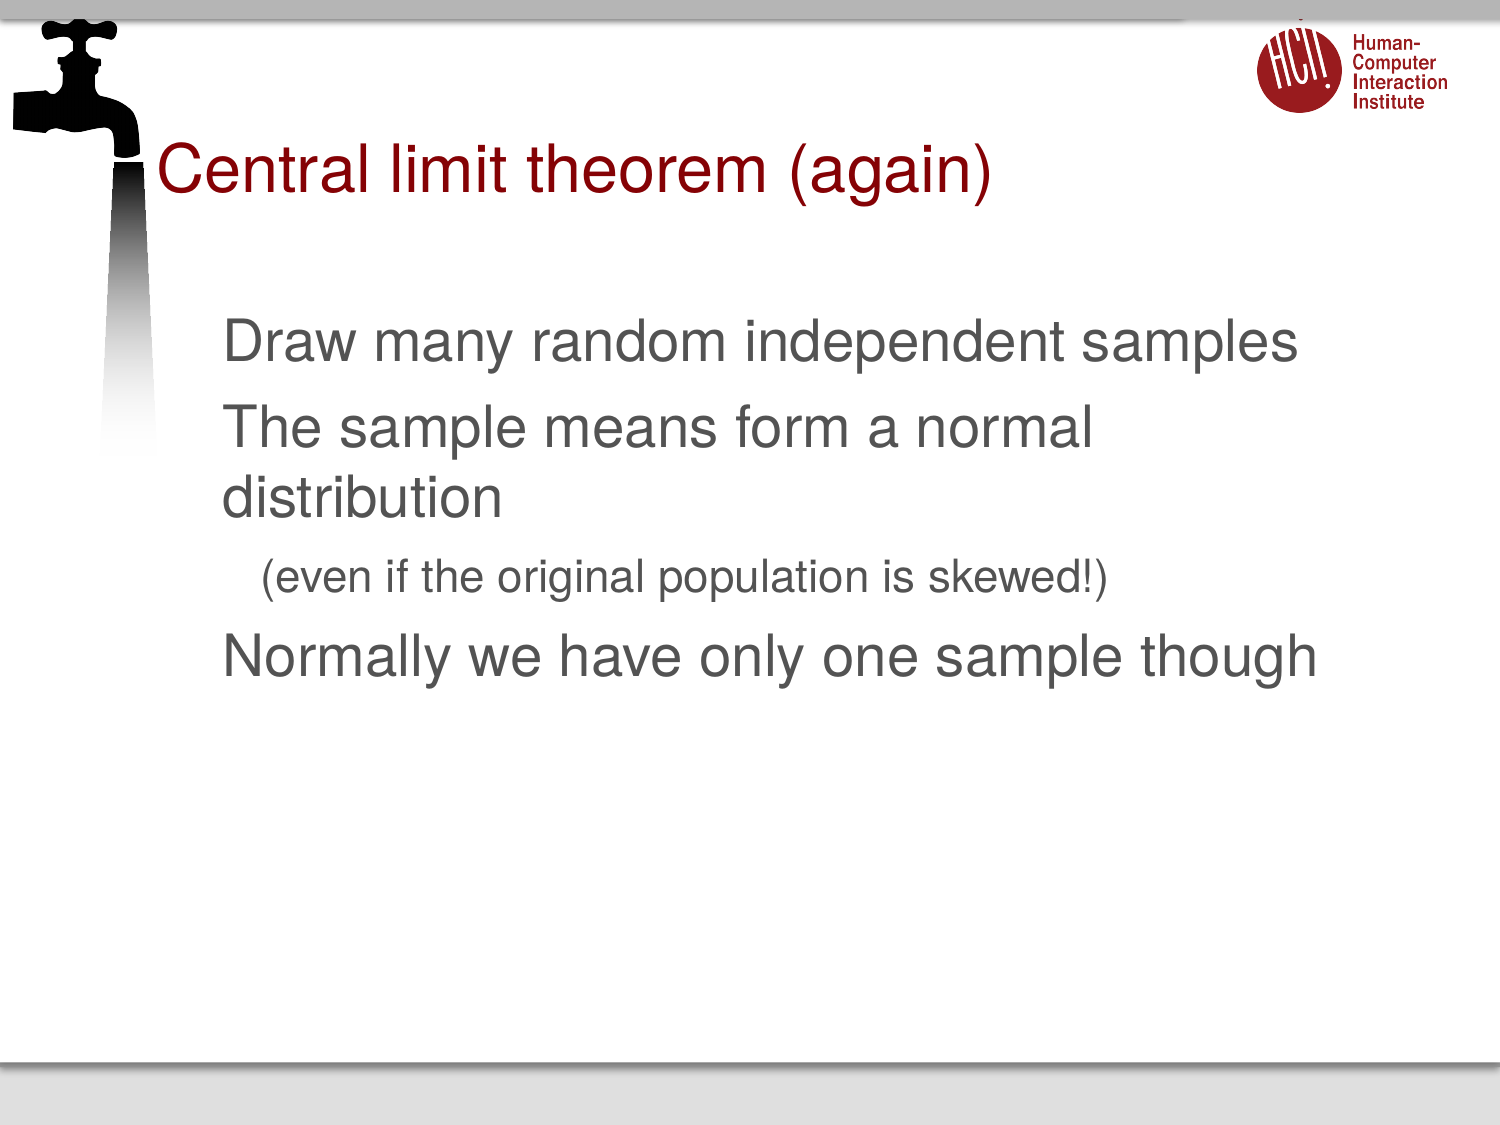

# Central limit theorem (again)
Draw many random independent samples
The sample means form a normal distribution
(even if the original population is skewed!)
Normally we have only one sample though